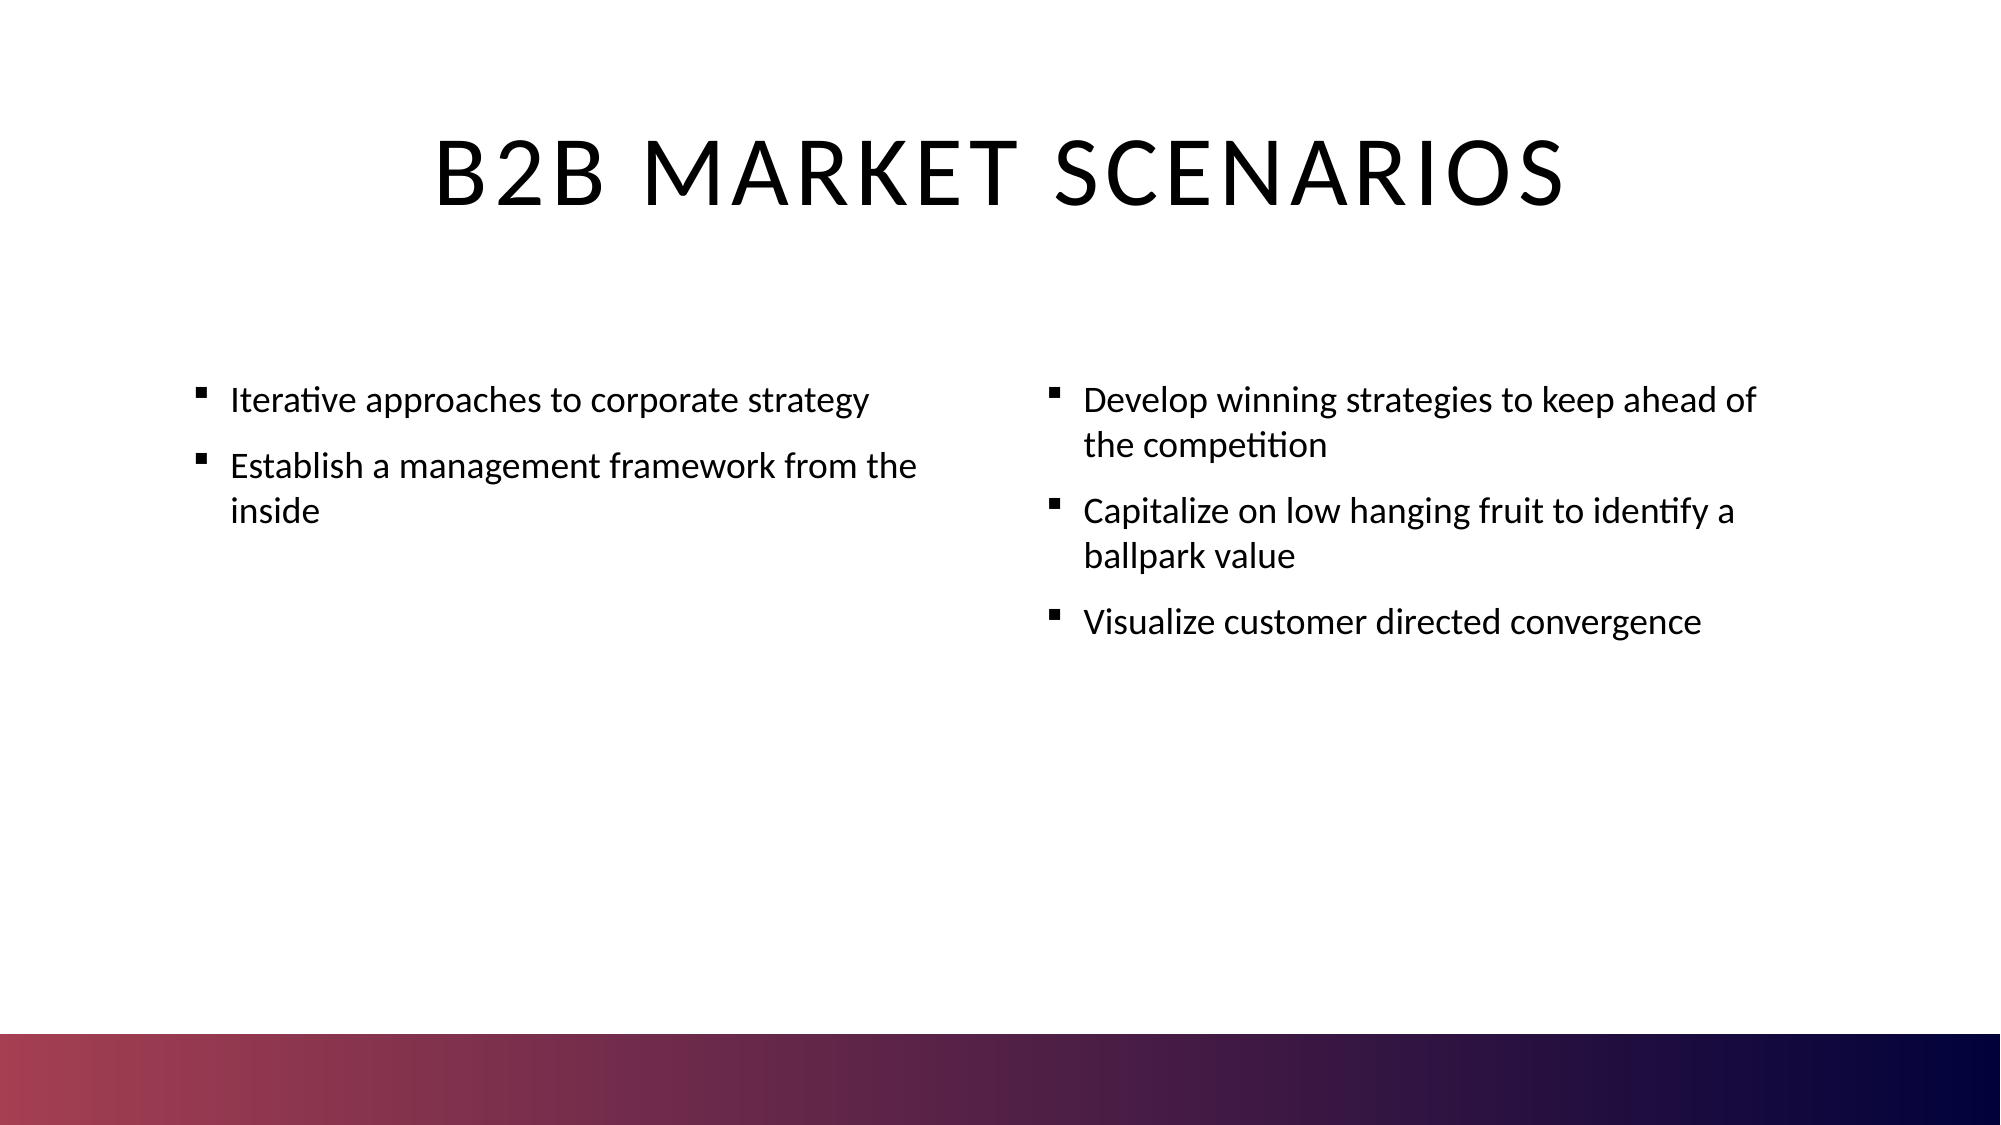

# B2B market scenarios
Iterative approaches to corporate strategy
Establish a management framework from the inside

Develop winning strategies to keep ahead of the competition
Capitalize on low hanging fruit to identify a ballpark value
Visualize customer directed convergence